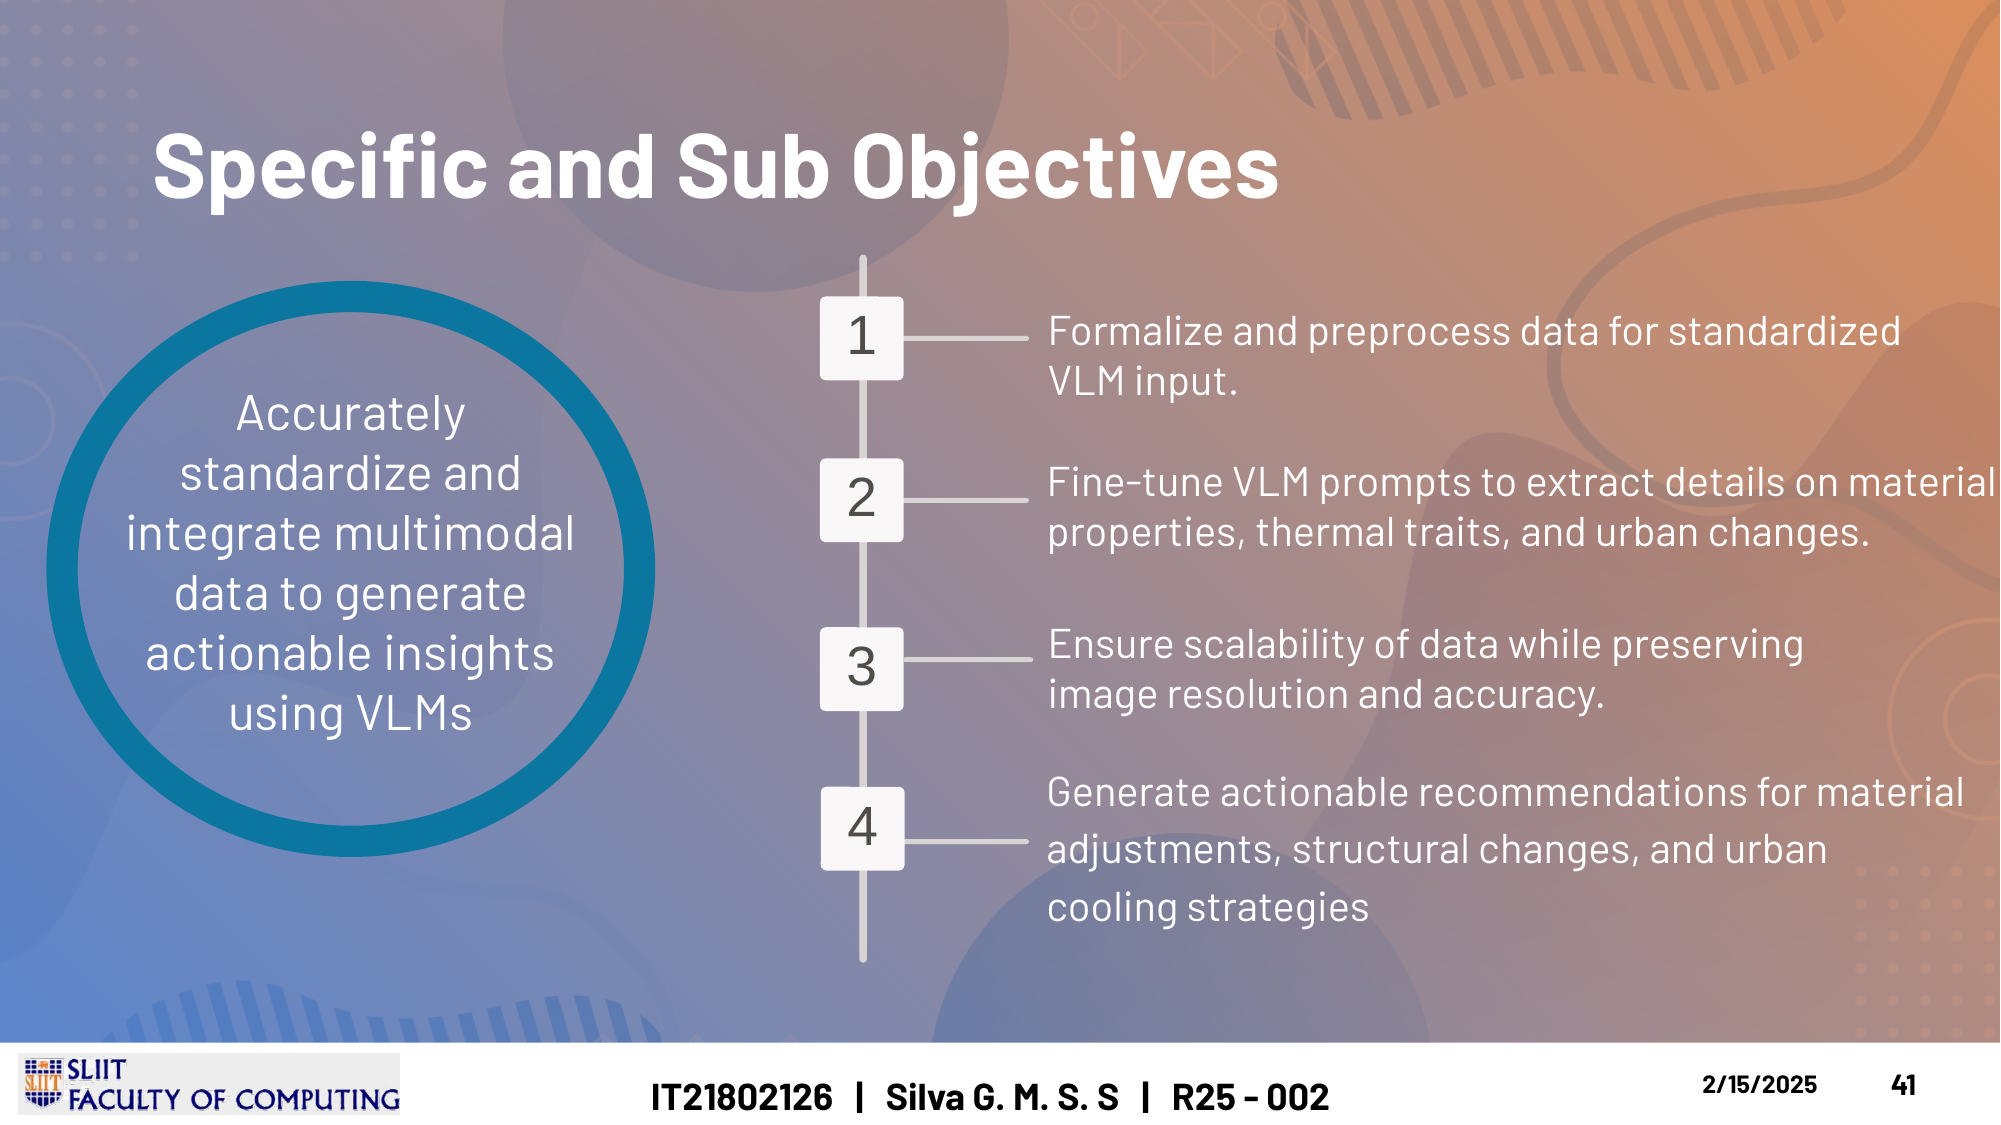

# Specific and Sub Objectives

Formalize and preprocess data for standardized
VLM input.
1

Accurately standardize and integrate multimodal data to generate actionable insights using VLMs
Fine-tune VLM prompts to extract details on material
properties, thermal traits, and urban changes.

2

Ensure scalability of data while preserving
image resolution and accuracy.

3

Generate actionable recommendations for material
adjustments, structural changes, and urban
cooling strategies

4

IT21802126   |   Silva G. M. S. S   |   R25 - 002